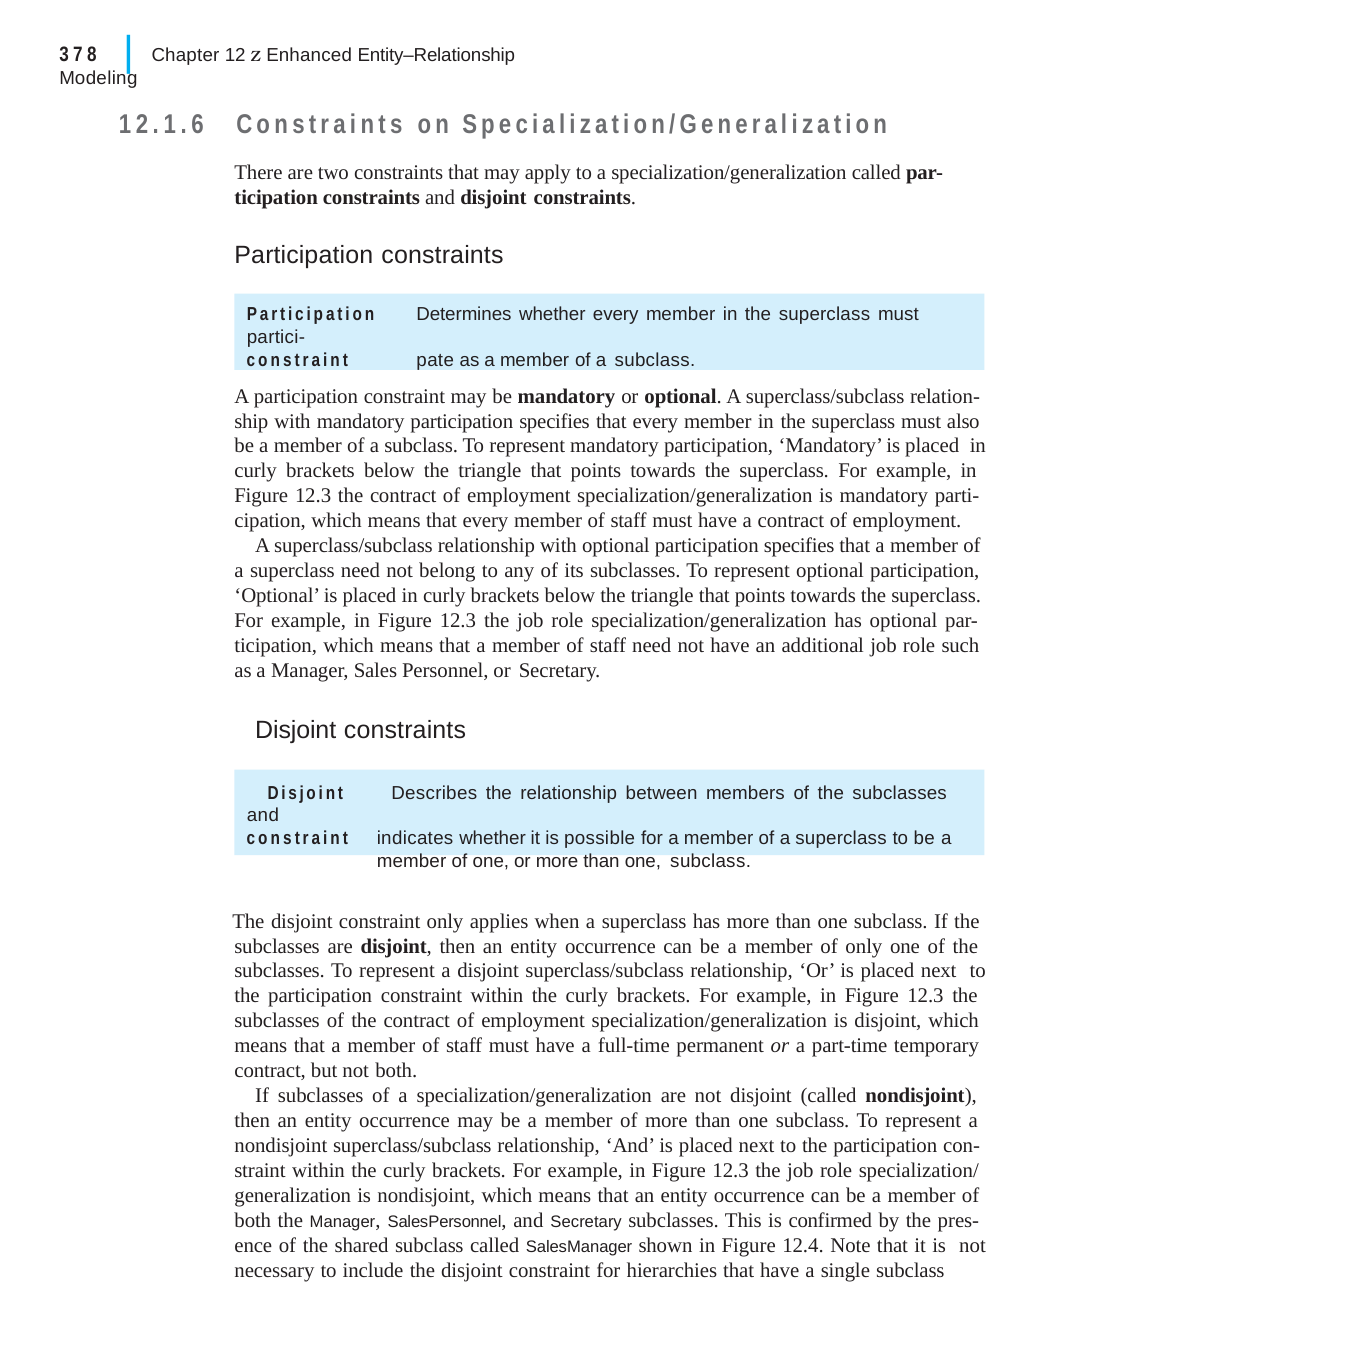

|
378	Chapter 12 z Enhanced Entity–Relationship Modeling
12.1.6	Constraints on Specialization/Generalization
There are two constraints that may apply to a specialization/generalization called par-  ticipation constraints and disjoint constraints.

Participation constraints
Participation	Determines whether every member in the superclass must partici-
constraint	pate as a member of a subclass.
A participation constraint may be mandatory or optional. A superclass/subclass relation-  ship with mandatory participation specifies that every member in the superclass must also  be a member of a subclass. To represent mandatory participation, ‘Mandatory’ is placed  in curly brackets below the triangle that points towards the superclass. For example, in  Figure 12.3 the contract of employment specialization/generalization is mandatory parti-  cipation, which means that every member of staff must have a contract of employment.
A superclass/subclass relationship with optional participation specifies that a member of  a superclass need not belong to any of its subclasses. To represent optional participation,  ‘Optional’ is placed in curly brackets below the triangle that points towards the superclass.  For example, in Figure 12.3 the job role specialization/generalization has optional par-  ticipation, which means that a member of staff need not have an additional job role such  as a Manager, Sales Personnel, or Secretary.

Disjoint constraints

Disjoint	Describes the relationship between members of the subclasses and
constraint	indicates whether it is possible for a member of a superclass to be a  member of one, or more than one, subclass.

The disjoint constraint only applies when a superclass has more than one subclass. If the  subclasses are disjoint, then an entity occurrence can be a member of only one of the  subclasses. To represent a disjoint superclass/subclass relationship, ‘Or’ is placed next  to the participation constraint within the curly brackets. For example, in Figure 12.3 the  subclasses of the contract of employment specialization/generalization is disjoint, which  means that a member of staff must have a full-time permanent or a part-time temporary  contract, but not both.
If subclasses of a specialization/generalization are not disjoint (called nondisjoint),  then an entity occurrence may be a member of more than one subclass. To represent a  nondisjoint superclass/subclass relationship, ‘And’ is placed next to the participation con-  straint within the curly brackets. For example, in Figure 12.3 the job role specialization/  generalization is nondisjoint, which means that an entity occurrence can be a member of  both the Manager, SalesPersonnel, and Secretary subclasses. This is confirmed by the pres-  ence of the shared subclass called SalesManager shown in Figure 12.4. Note that it is  not necessary to include the disjoint constraint for hierarchies that have a single subclass